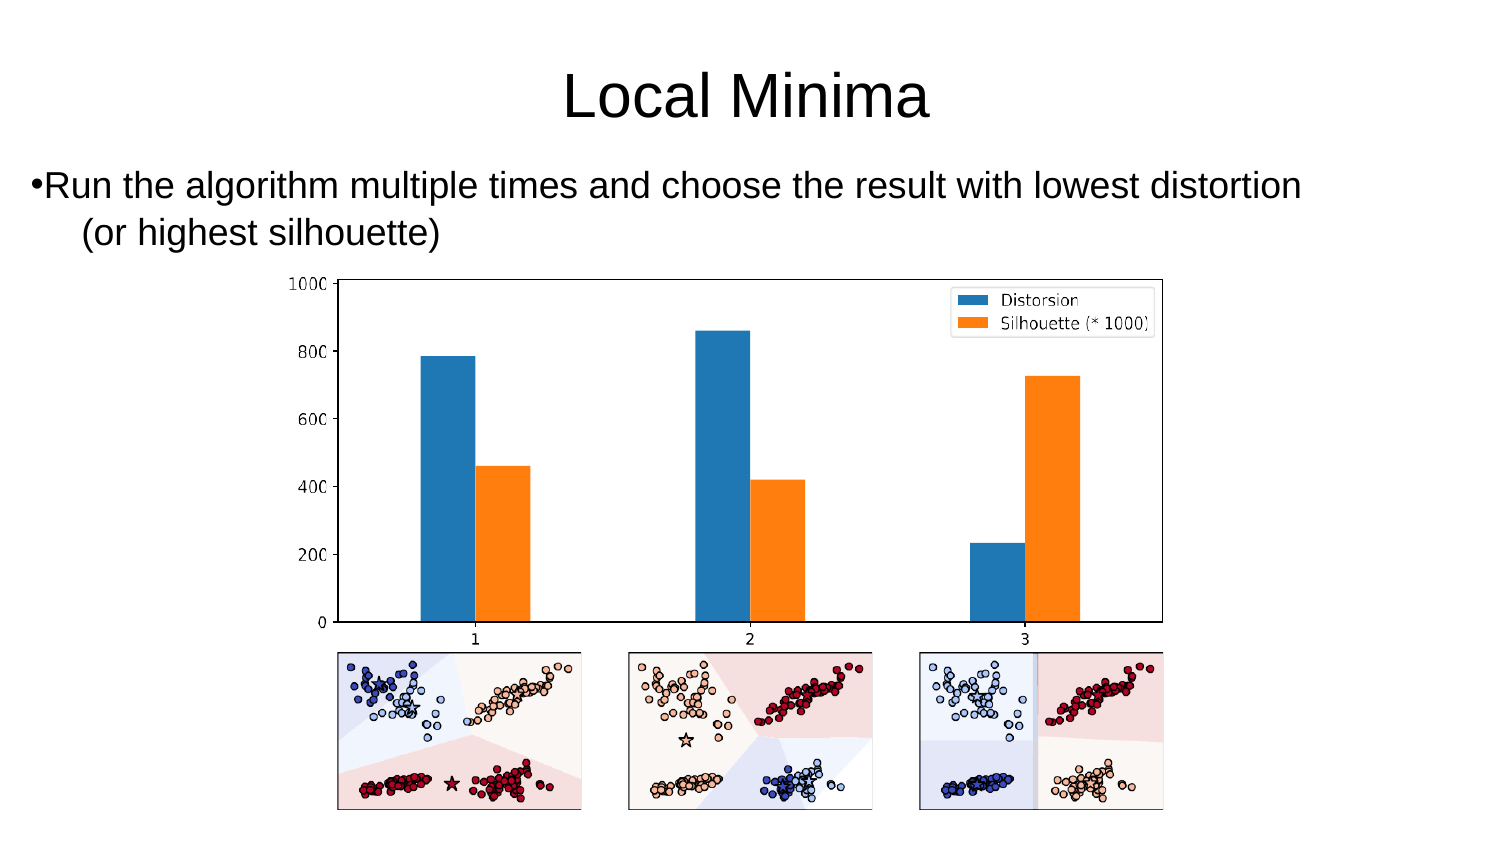

Local Minima
Run the algorithm multiple times and choose the result with lowest distortion
(or highest silhouette)